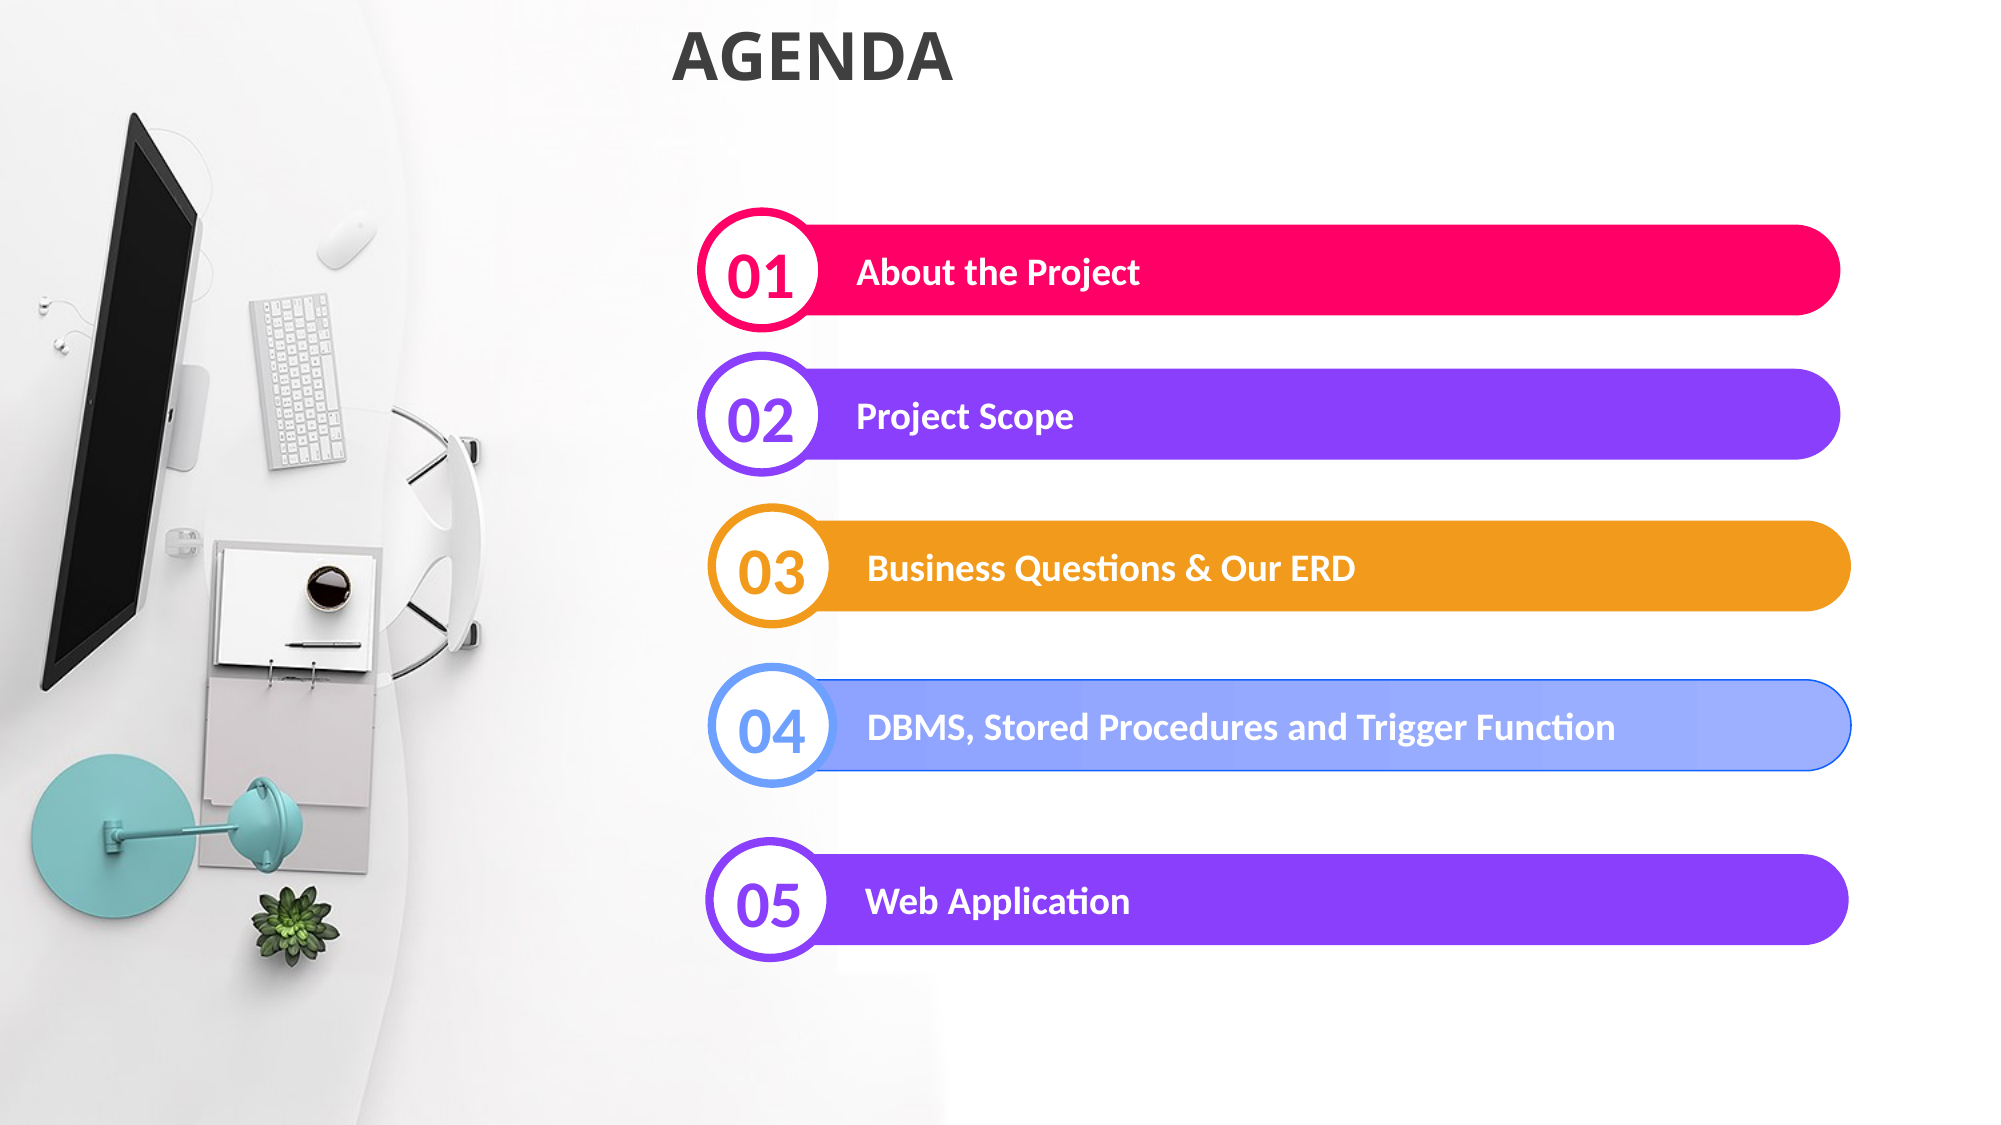

AGENDA

01
About the Project

02
Project Scope

03
Business Questions & Our ERD

04
DBMS, Stored Procedures and Trigger Function

05
Web Application